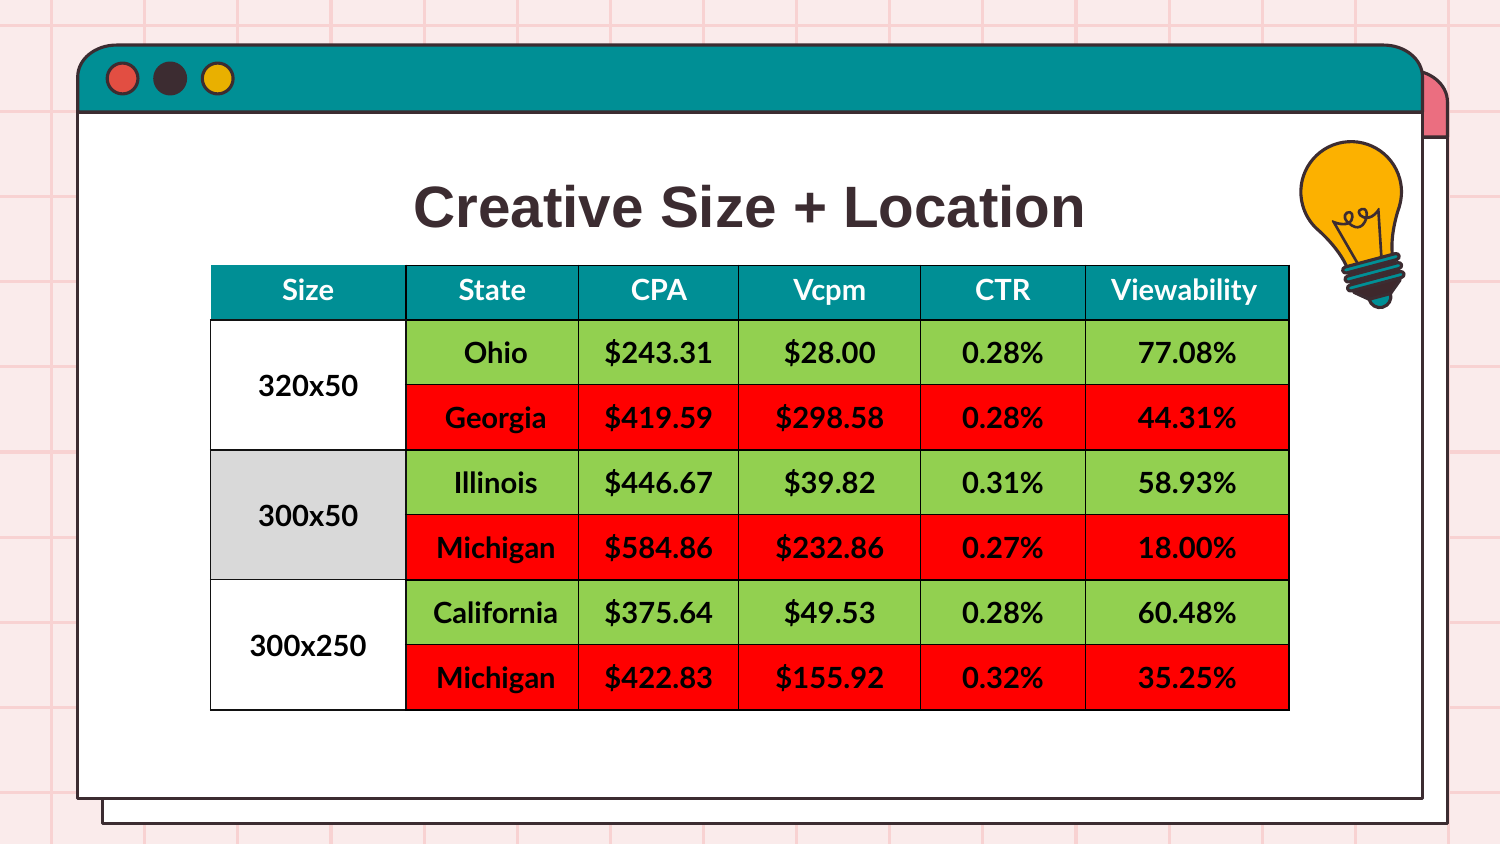

# Creative Size + Location
| Size | State | CPA | Vcpm | CTR | Viewability |
| --- | --- | --- | --- | --- | --- |
| 320x50 | Ohio | $243.31 | $28.00 | 0.28% | 77.08% |
|  | Georgia | $419.59 | $298.58 | 0.28% | 44.31% |
| 300x50 | Illinois | $446.67 | $39.82 | 0.31% | 58.93% |
|  | Michigan | $584.86 | $232.86 | 0.27% | 18.00% |
| 300x250 | California | $375.64 | $49.53 | 0.28% | 60.48% |
|  | Michigan | $422.83 | $155.92 | 0.32% | 35.25% |